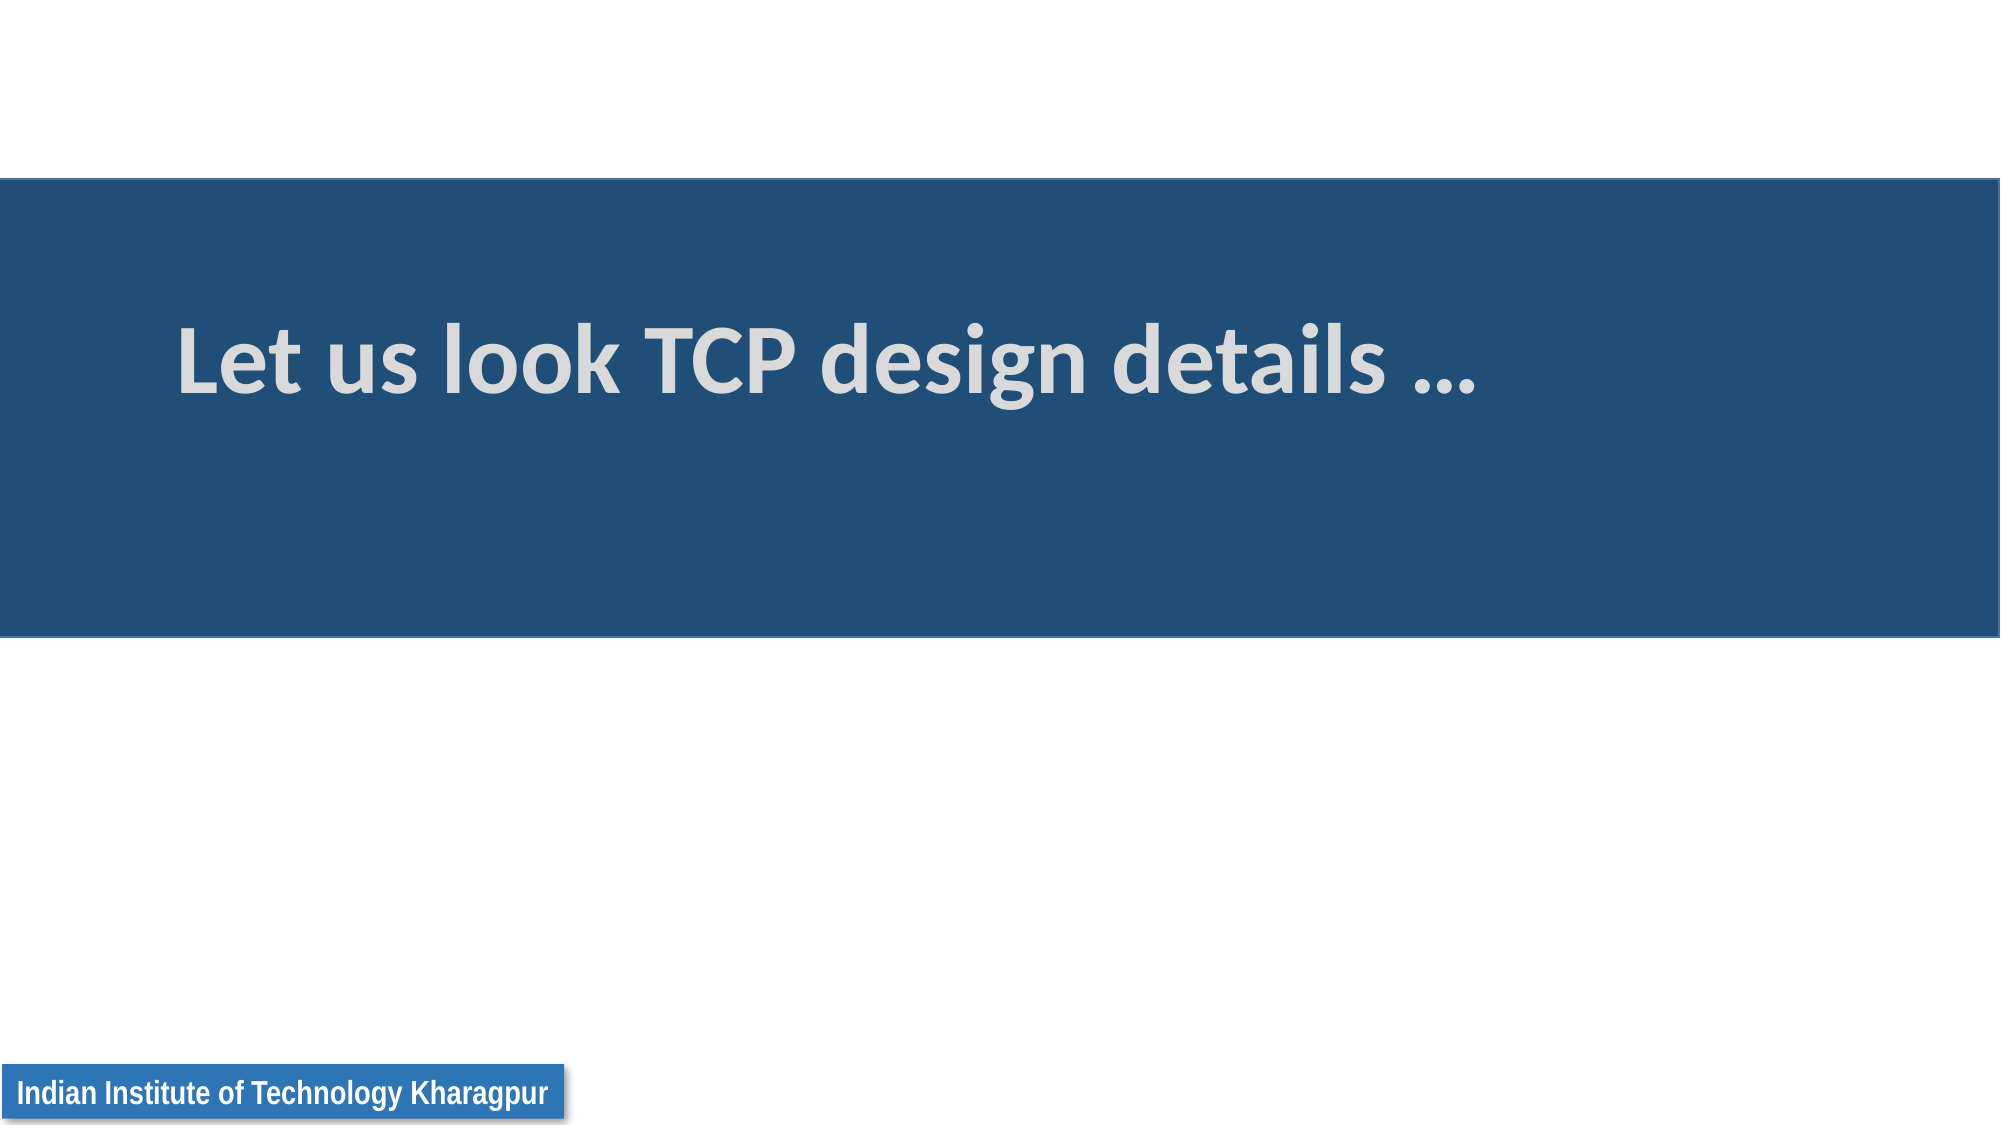

Let us look TCP design details …